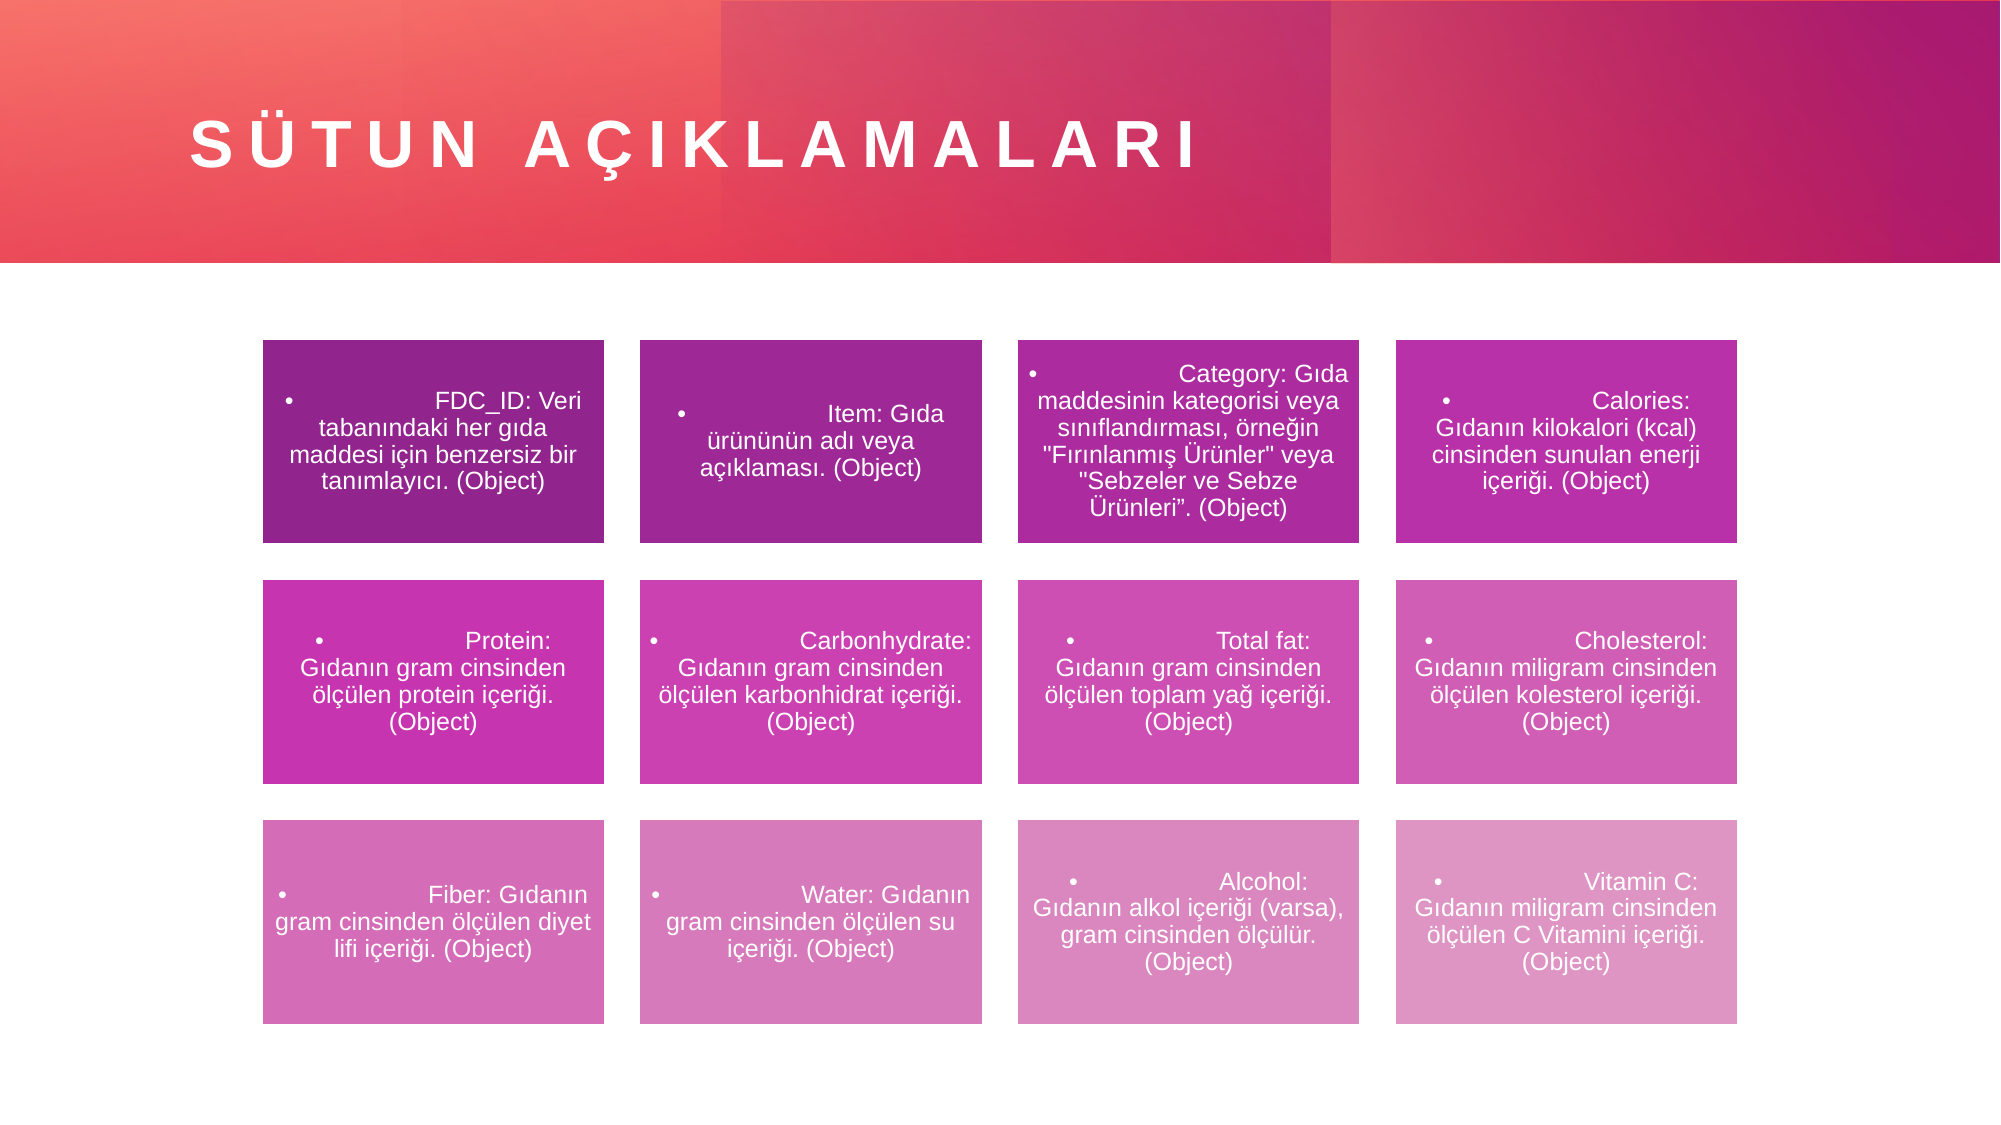

# SÜTUN AÇIKLAMALARI
•	FDC_ID: Veri tabanındaki her gıda maddesi için benzersiz bir tanımlayıcı. (Object)
•	Item: Gıda ürününün adı veya açıklaması. (Object)
•	Category: Gıda maddesinin kategorisi veya sınıflandırması, örneğin "Fırınlanmış Ürünler" veya "Sebzeler ve Sebze Ürünleri”. (Object)
•	Calories: Gıdanın kilokalori (kcal) cinsinden sunulan enerji içeriği. (Object)
•	Protein: Gıdanın gram cinsinden ölçülen protein içeriği. (Object)
•	Carbonhydrate: Gıdanın gram cinsinden ölçülen karbonhidrat içeriği. (Object)
•	Total fat: Gıdanın gram cinsinden ölçülen toplam yağ içeriği. (Object)
•	Cholesterol: Gıdanın miligram cinsinden ölçülen kolesterol içeriği. (Object)
•	Fiber: Gıdanın gram cinsinden ölçülen diyet lifi içeriği. (Object)
•	Water: Gıdanın gram cinsinden ölçülen su içeriği. (Object)
•	Alcohol: Gıdanın alkol içeriği (varsa), gram cinsinden ölçülür. (Object)
•	Vitamin C: Gıdanın miligram cinsinden ölçülen C Vitamini içeriği. (Object)